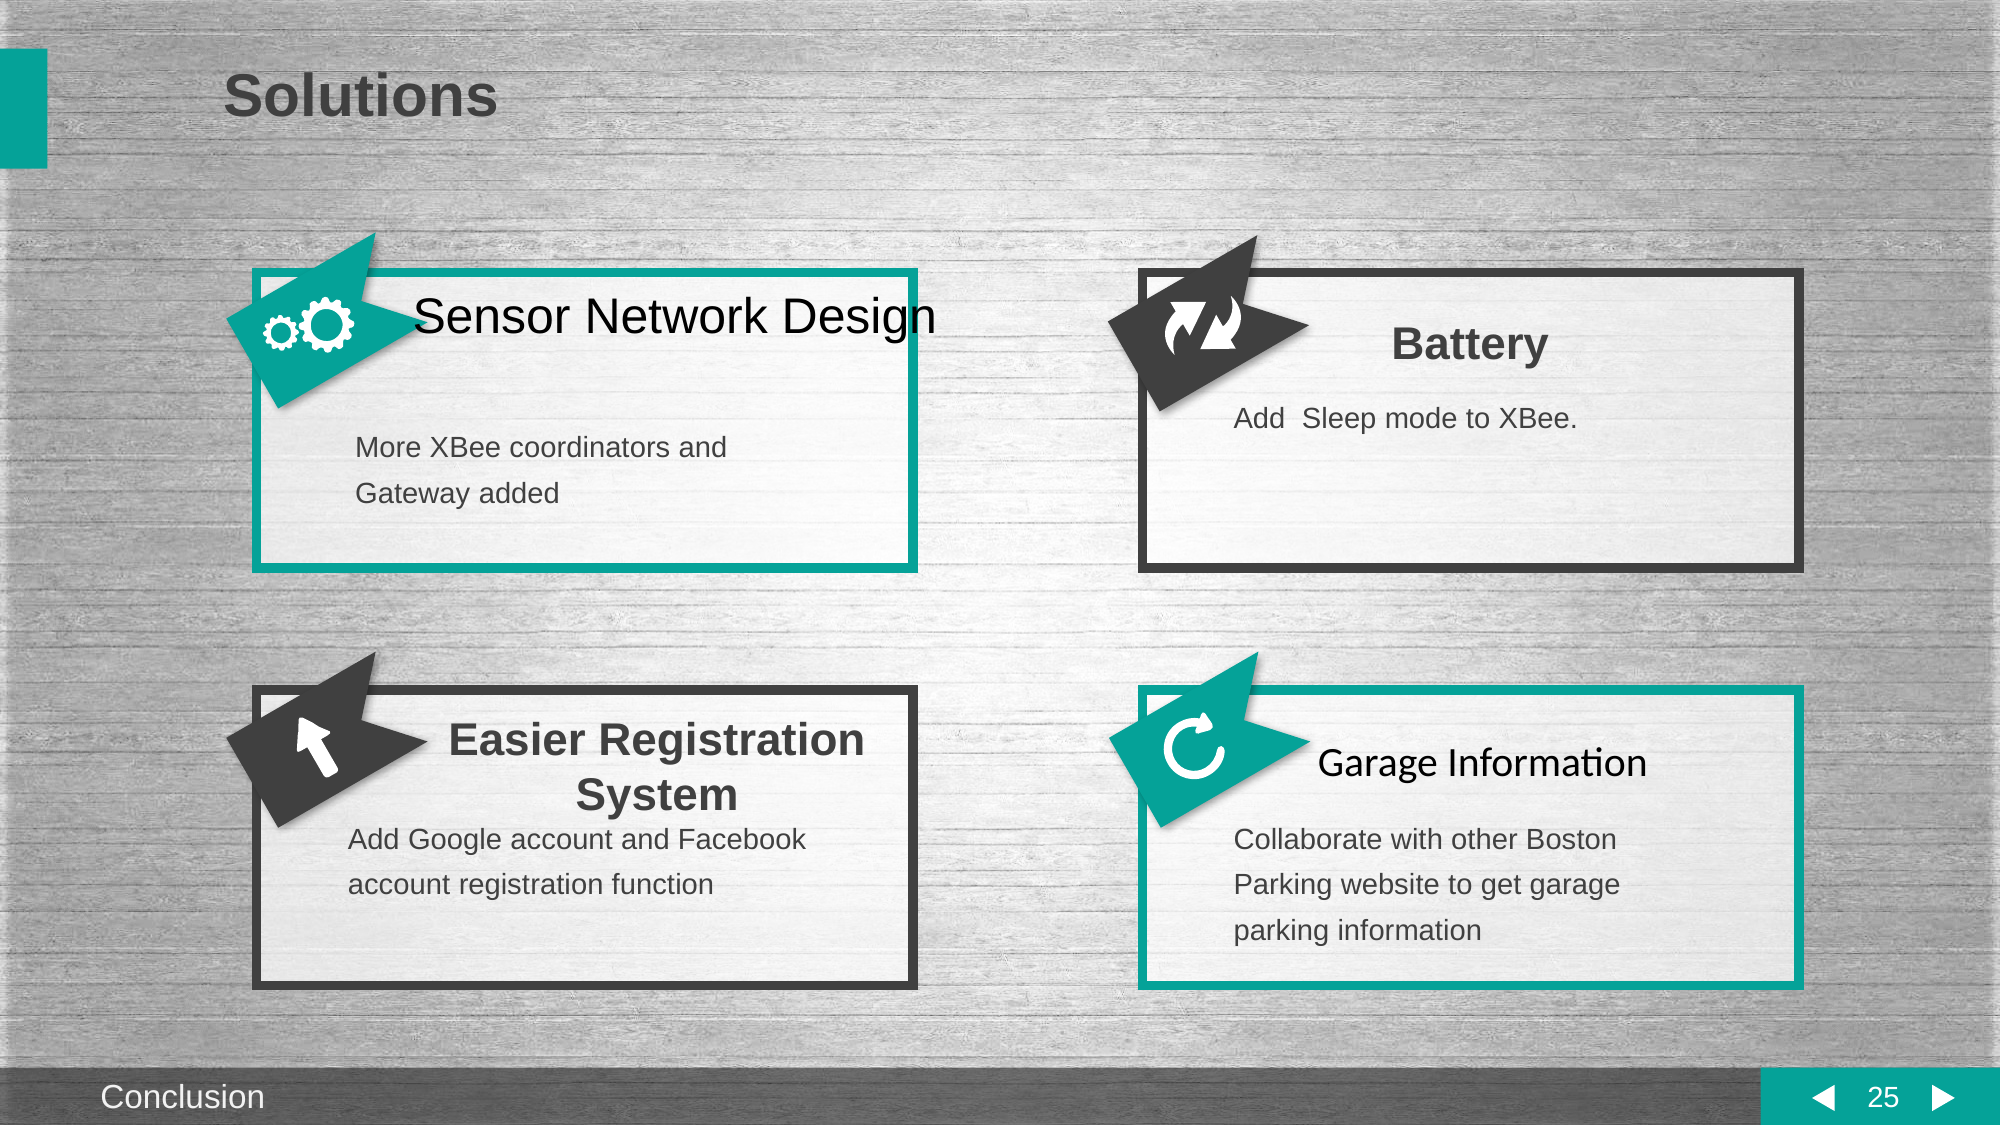

Solutions

Sensor Network Design
Battery
Add  Sleep mode to XBee.
More XBee coordinators and Gateway added

Easier Registration System
Garage Information
Add Google account and Facebook account registration function
Collaborate with other Boston Parking website to get garage parking information
25